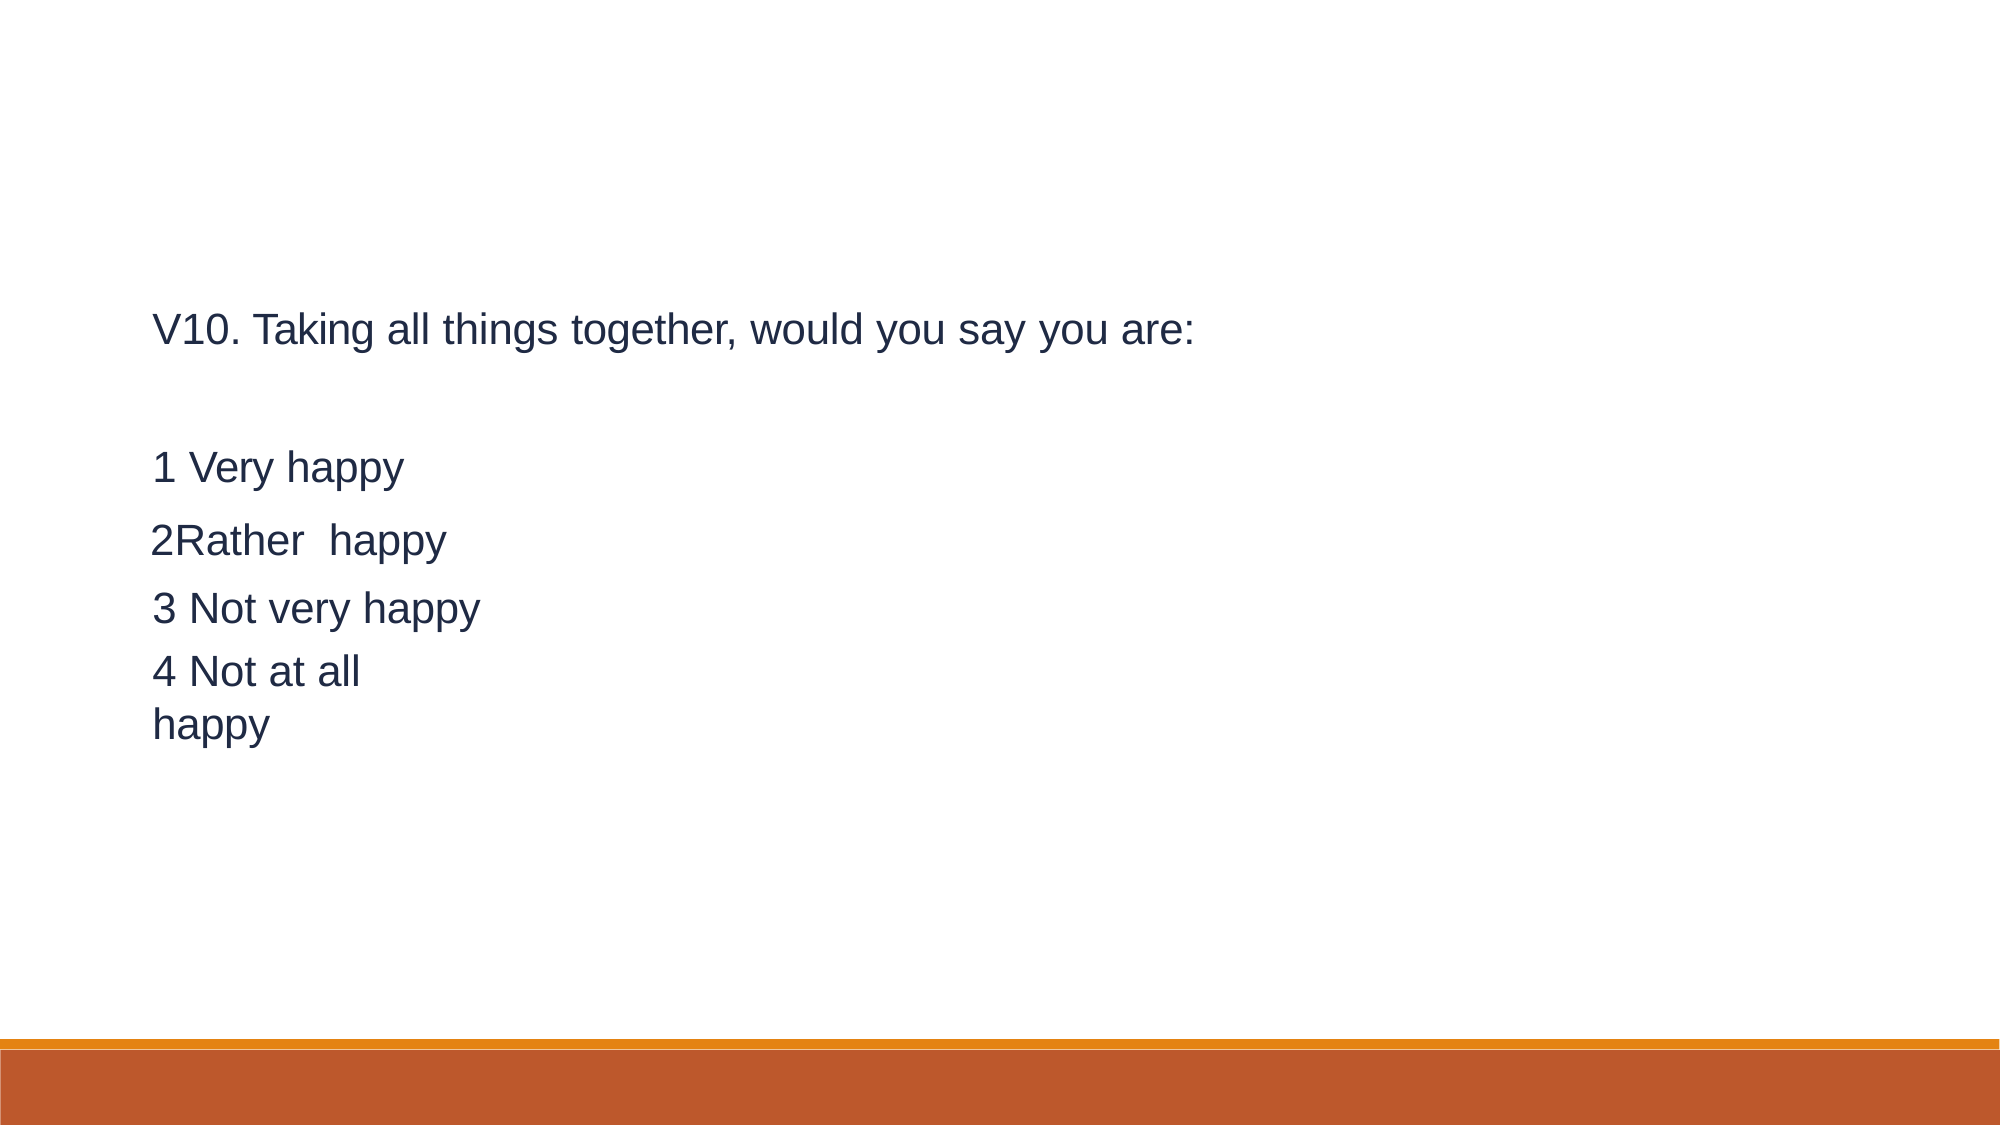

V10. Taking all things together, would you say you are:

Very happy
Rather happy  3 Not very happy
4 Not at all happy